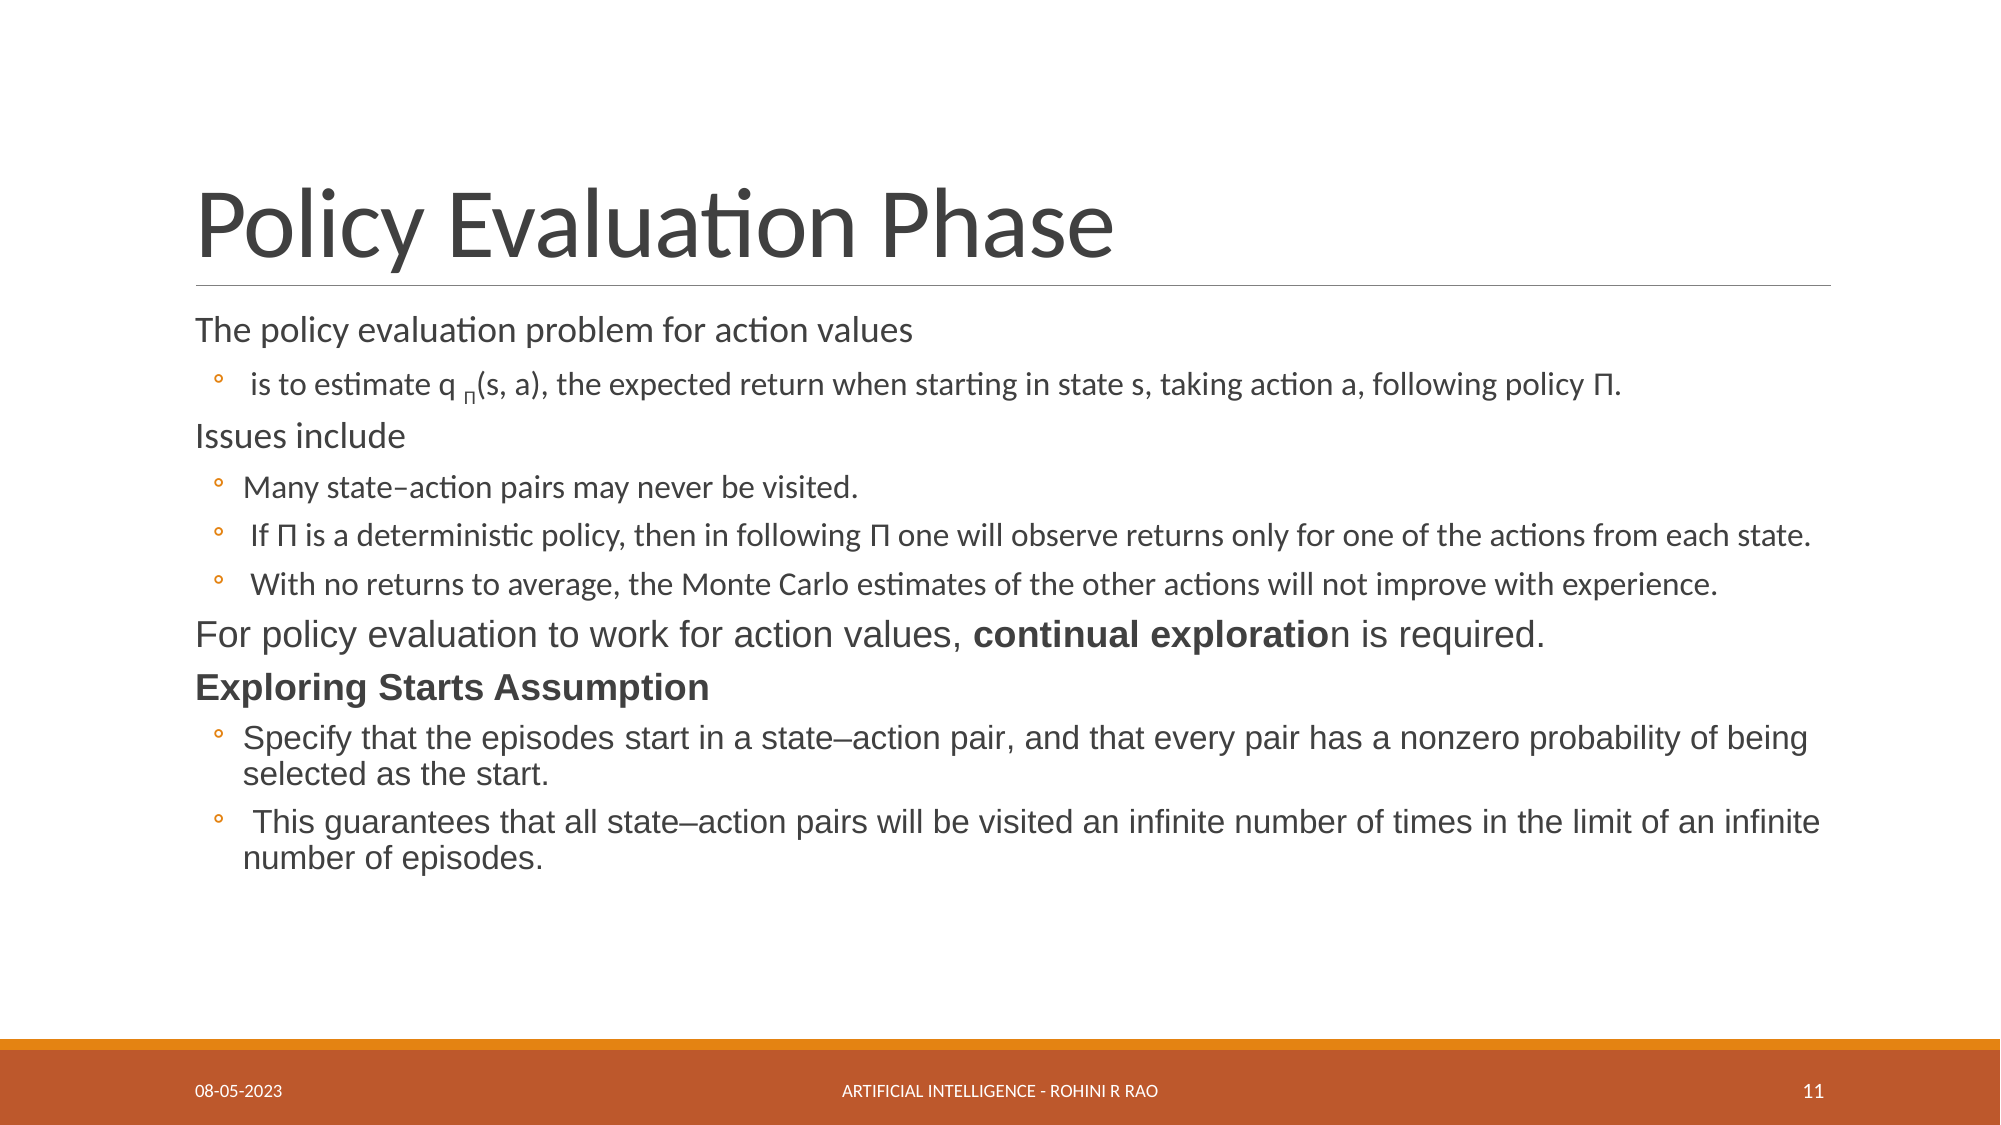

# Policy Evaluation Phase
The policy evaluation problem for action values
 is to estimate q Π(s, a), the expected return when starting in state s, taking action a, following policy Π.
Issues include
Many state–action pairs may never be visited.
 If Π is a deterministic policy, then in following Π one will observe returns only for one of the actions from each state.
 With no returns to average, the Monte Carlo estimates of the other actions will not improve with experience.
For policy evaluation to work for action values, continual exploration is required.
Exploring Starts Assumption
Specify that the episodes start in a state–action pair, and that every pair has a nonzero probability of being selected as the start.
 This guarantees that all state–action pairs will be visited an infinite number of times in the limit of an infinite number of episodes.

08-05-2023
Artificial Intelligence - Rohini R Rao
11